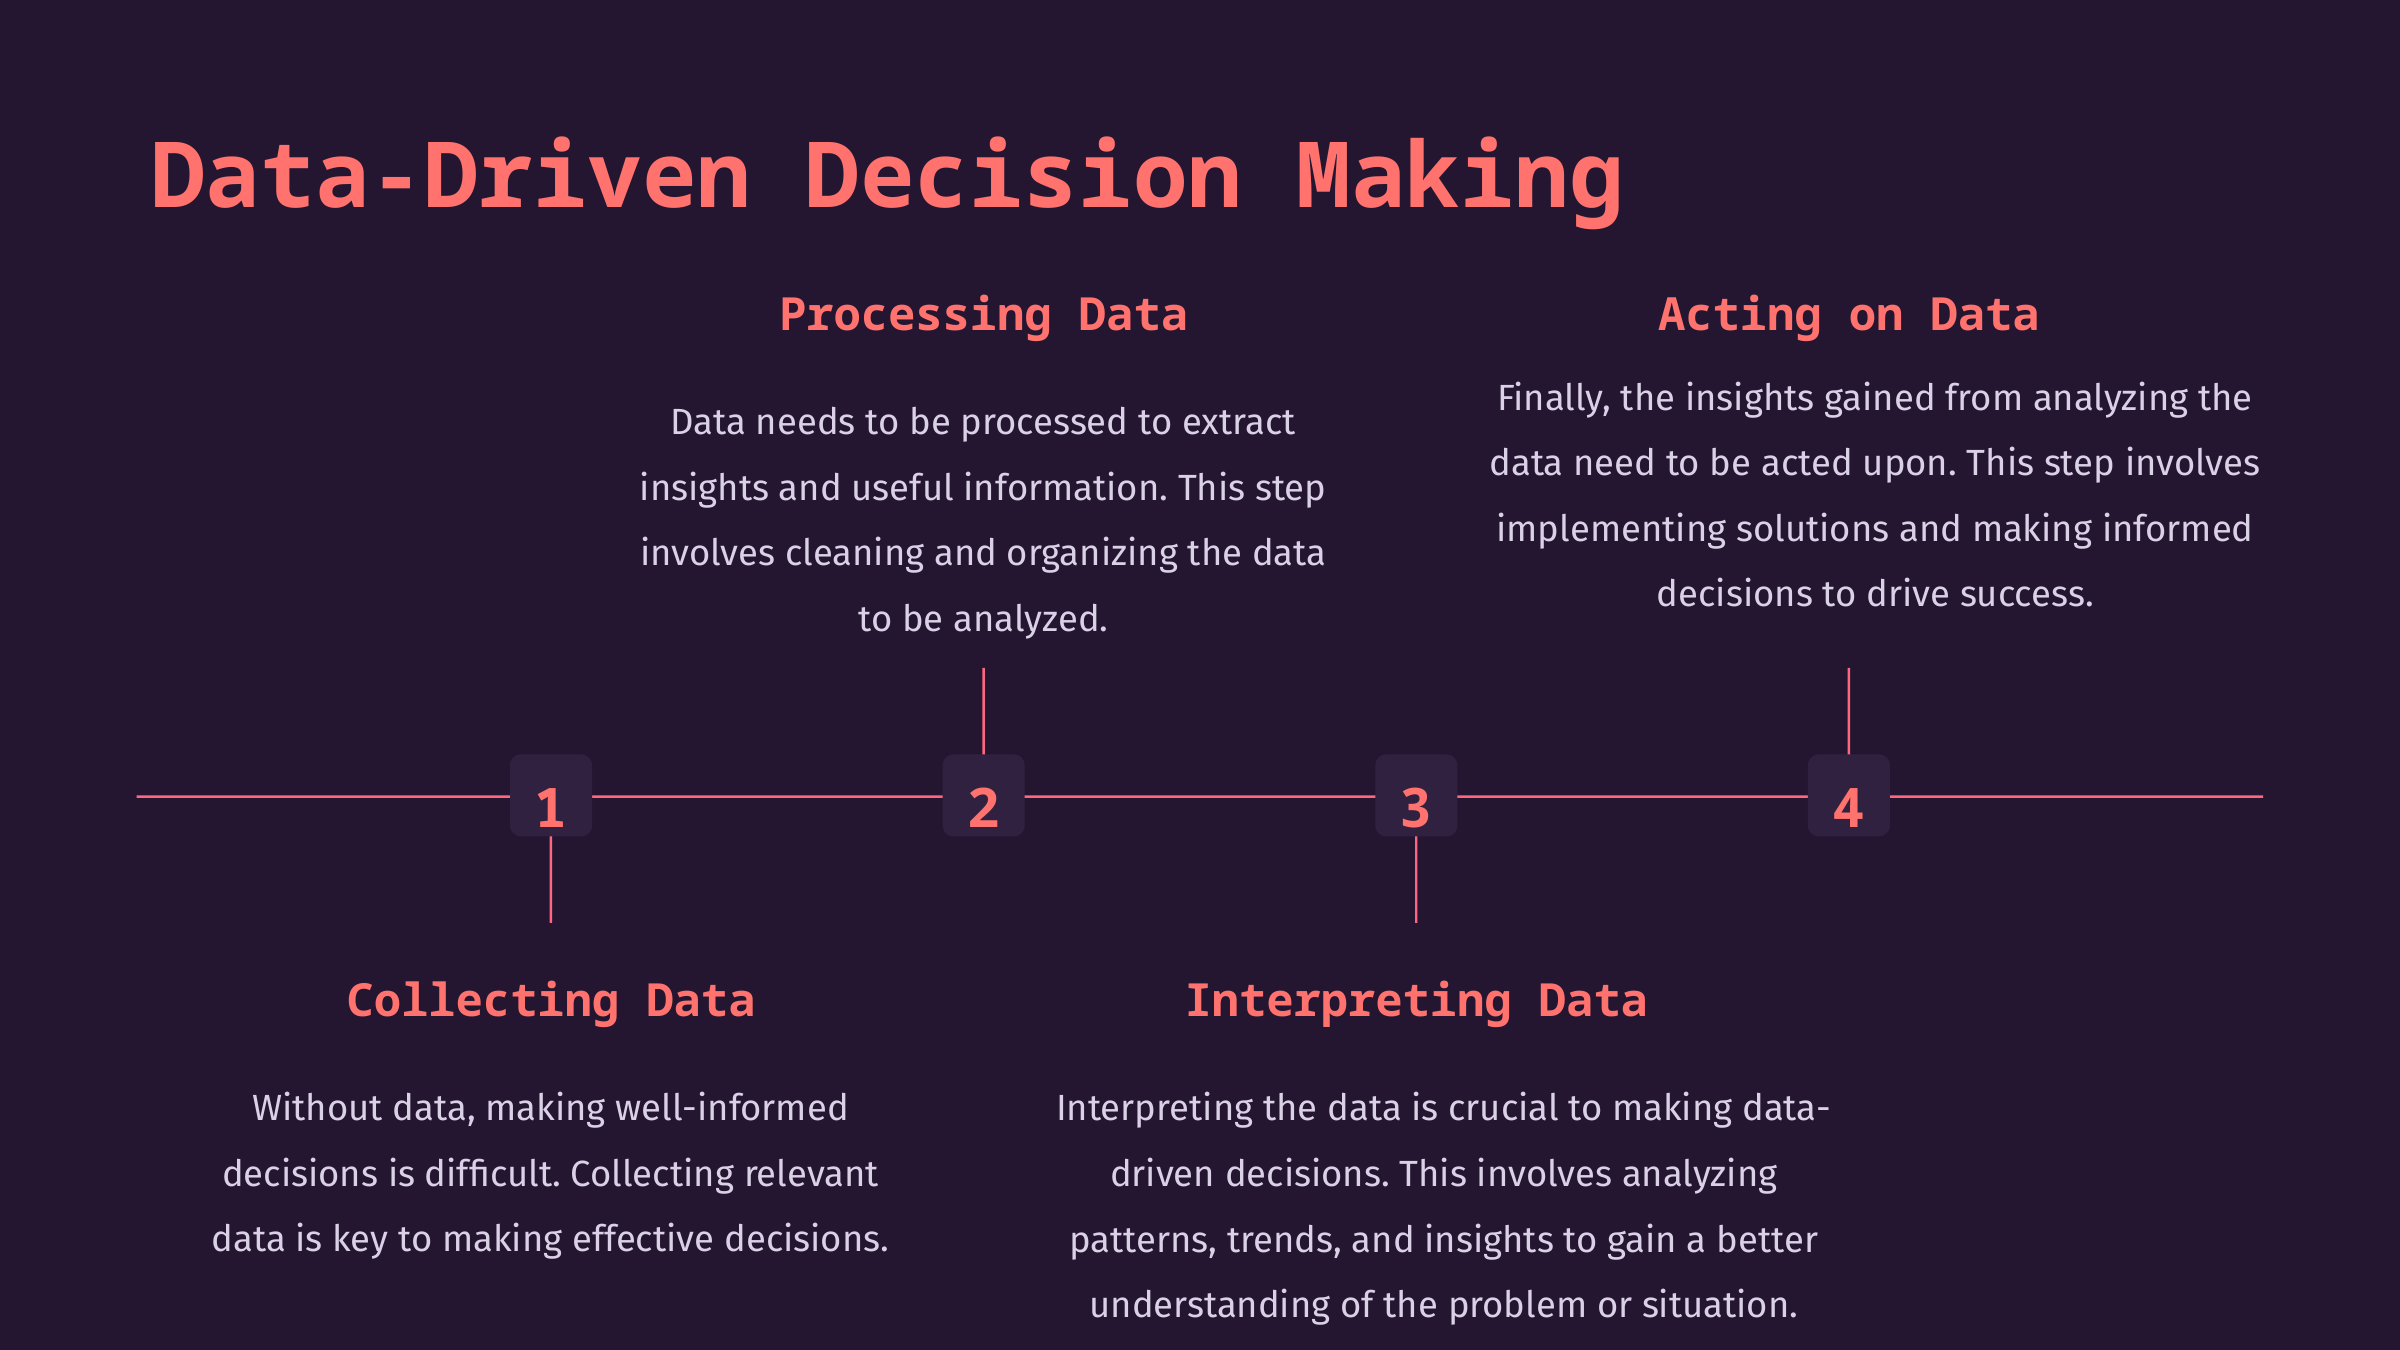

Data-Driven Decision Making
Processing Data
Acting on Data
Finally, the insights gained from analyzing the data need to be acted upon. This step involves implementing solutions and making informed decisions to drive success.
Data needs to be processed to extract insights and useful information. This step involves cleaning and organizing the data to be analyzed.

1
2
3
4

Collecting Data
Interpreting Data
Without data, making well-informed decisions is difficult. Collecting relevant data is key to making effective decisions.
Interpreting the data is crucial to making data-driven decisions. This involves analyzing patterns, trends, and insights to gain a better understanding of the problem or situation.